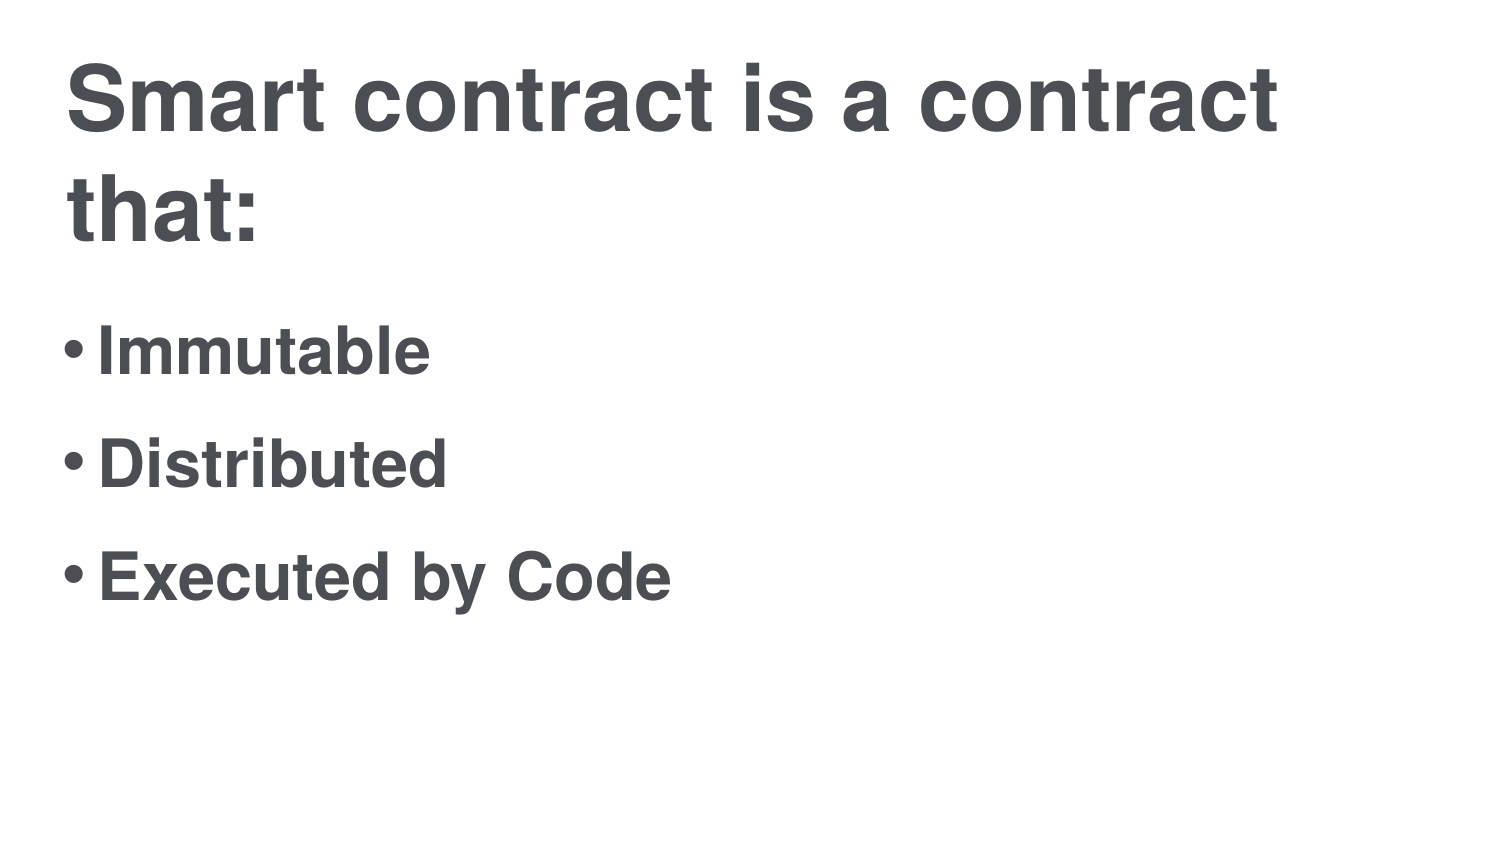

Smart contract is a contract that:
Immutable
Distributed
Executed by Code